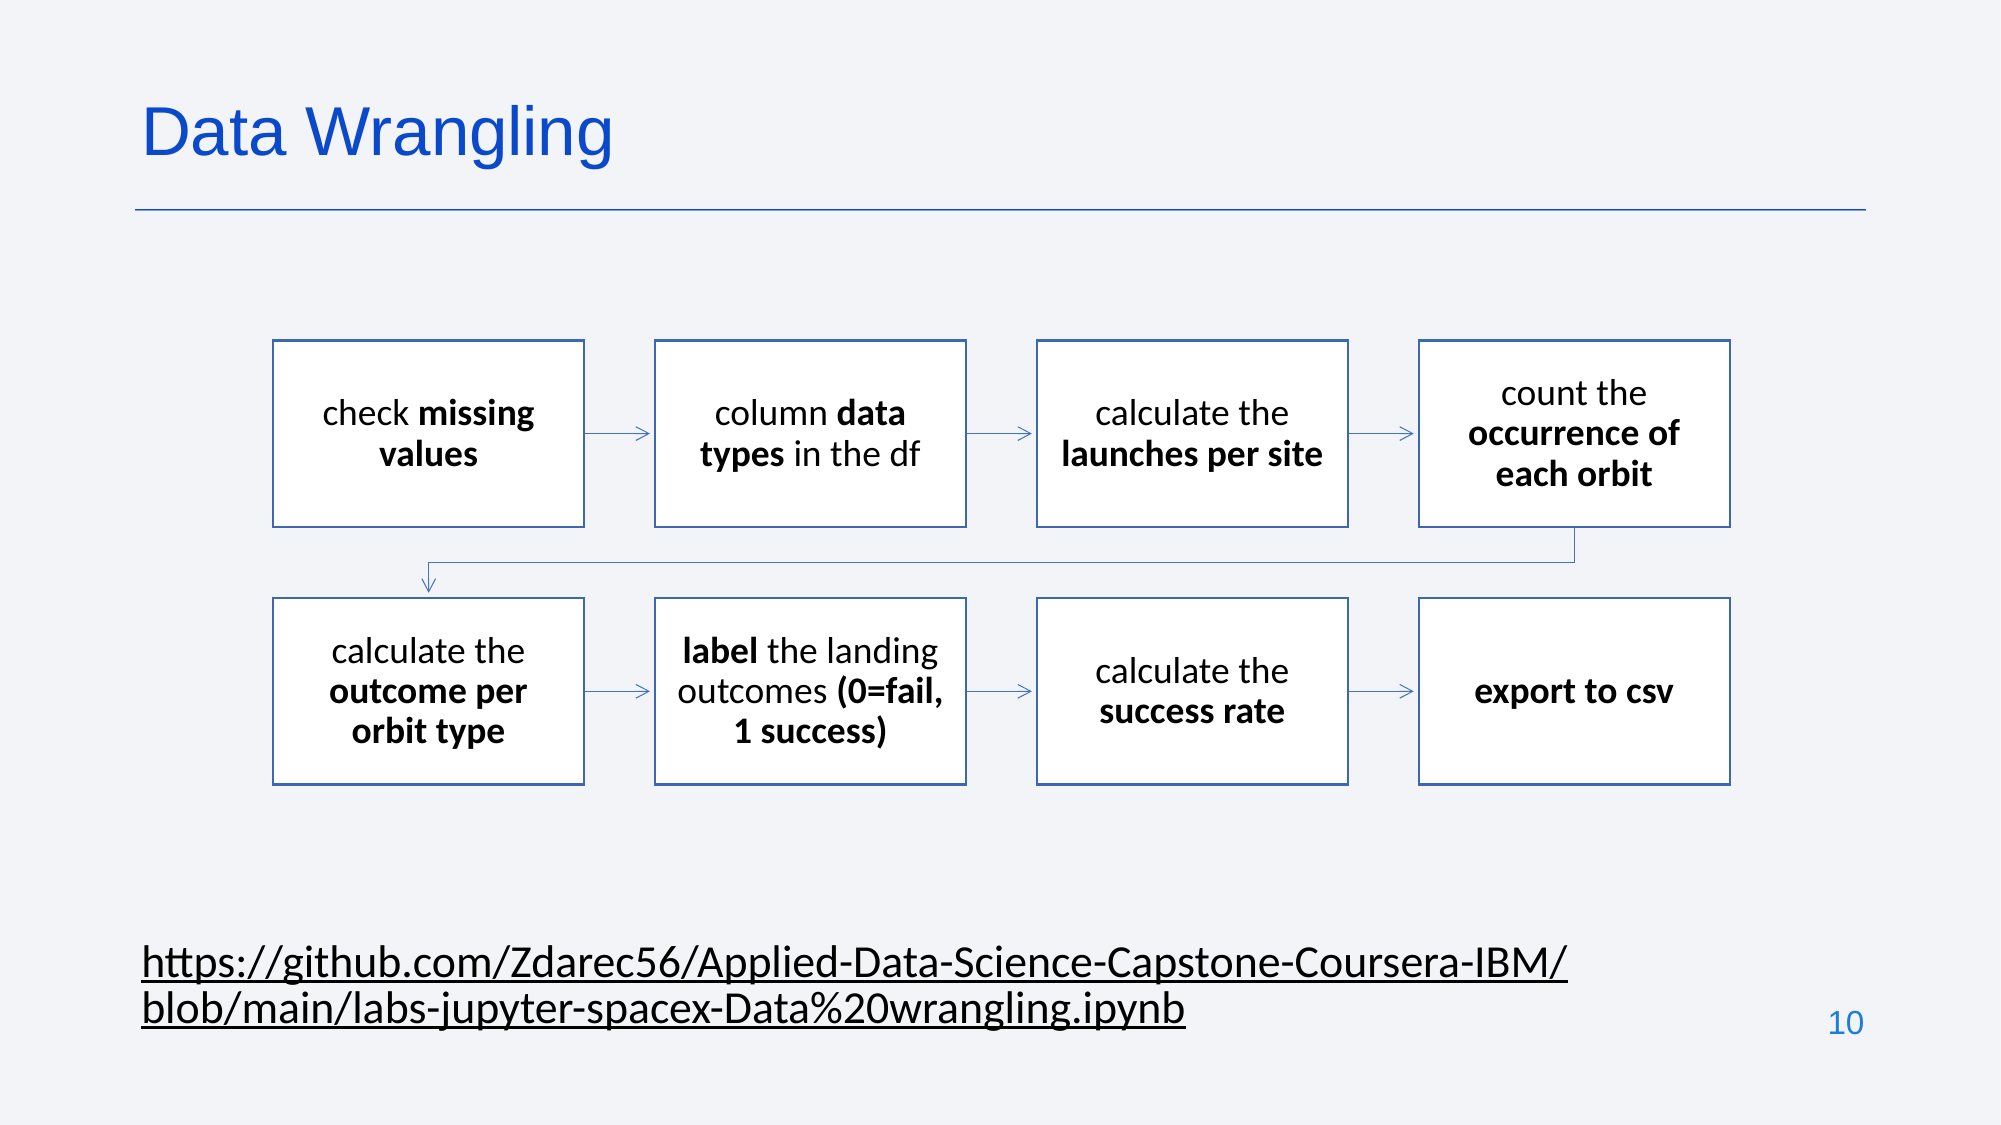

Data Wrangling

check missing values

column data types in the df

calculate the launches per site

count the occurrence of each orbit

calculate the outcome per orbit type

label the landing outcomes (0=fail, 1 success)

calculate the success rate
export to csv

https://github.com/Zdarec56/Applied-Data-Science-Capstone-Coursera-IBM/blob/main/labs-jupyter-spacex-Data%20wrangling.ipynb

10